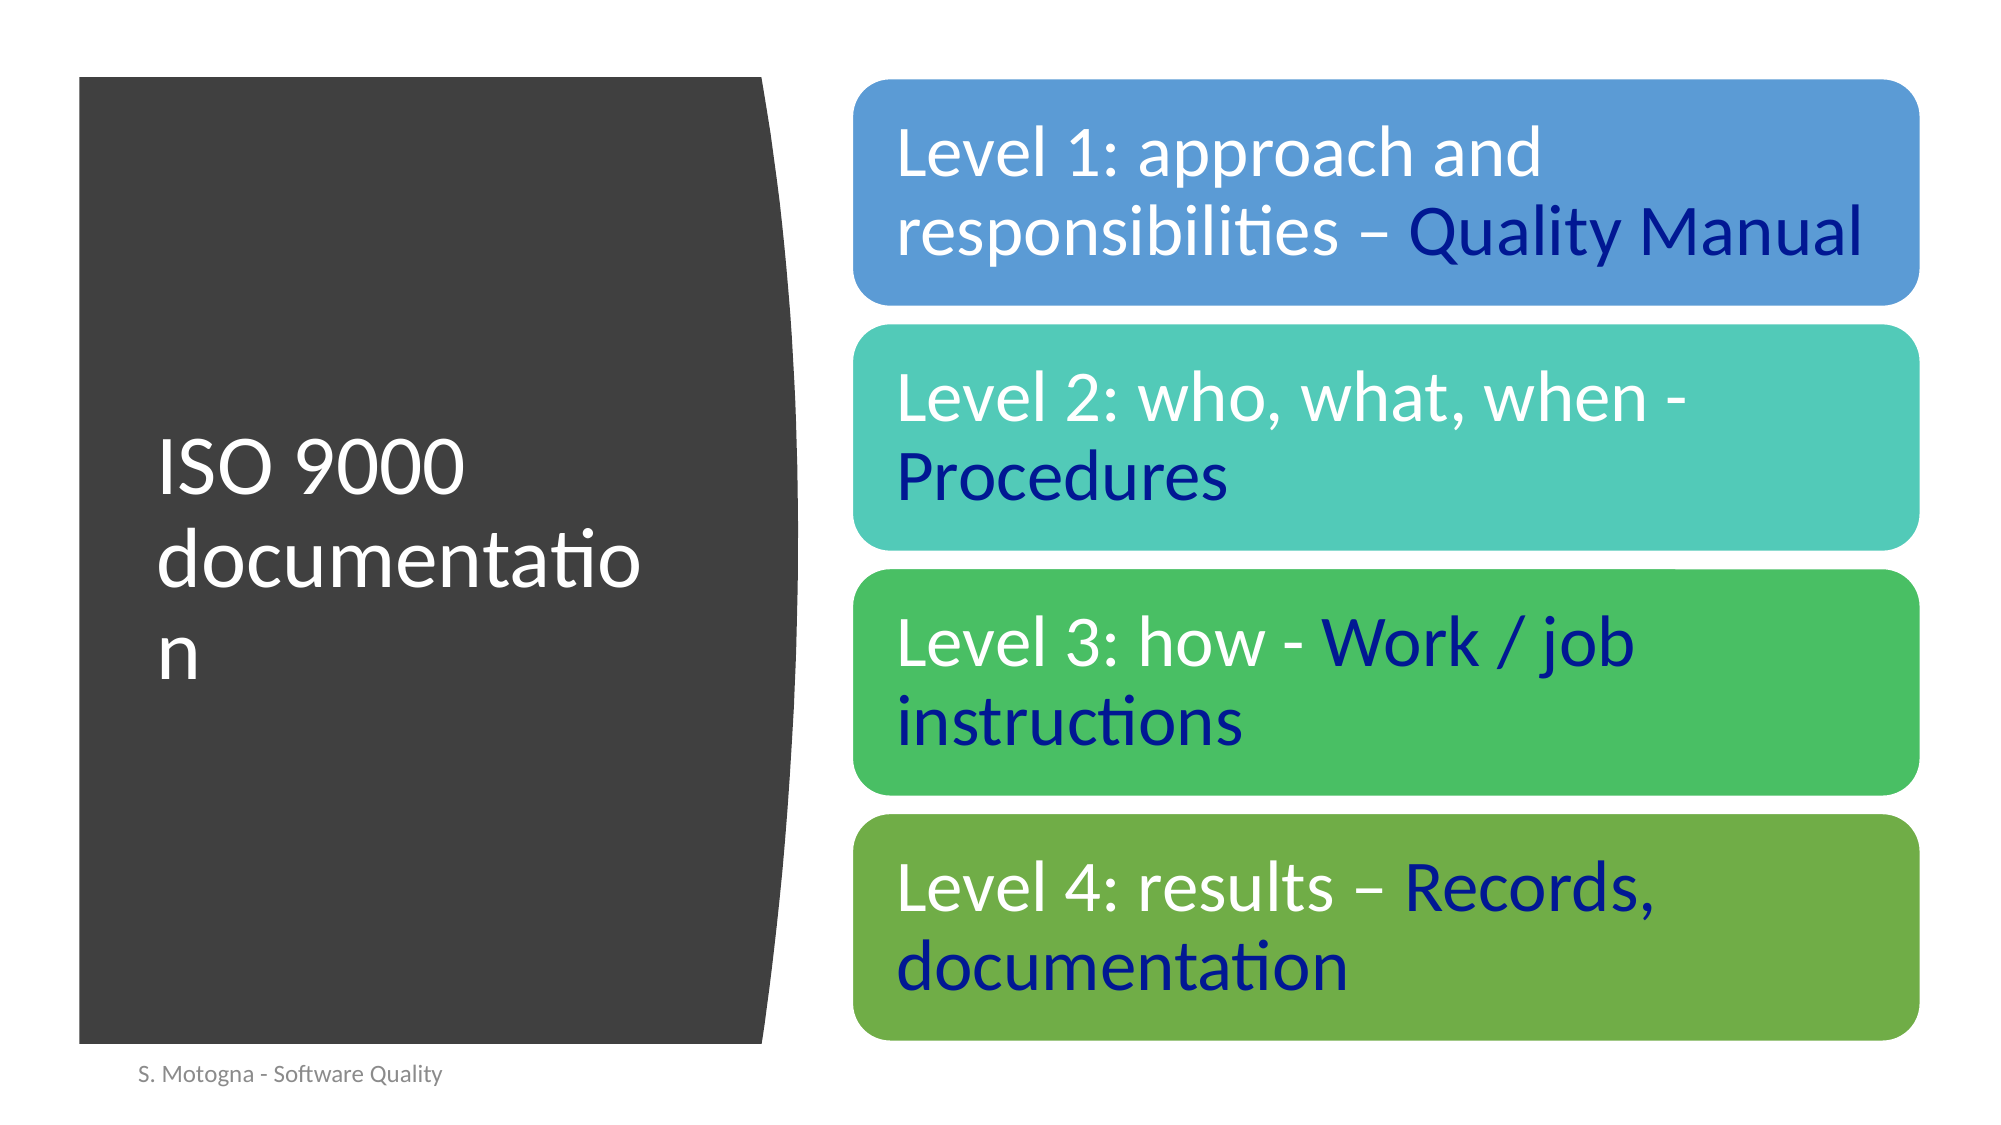

Level 1: approach and responsibilities – Quality Manual
Level 2: who, what, when - Procedures
Level 3: how - Work / job instructions
Level 4: results – Records, documentation

# ISO 9000 documentation
S. Motogna - Software Quality